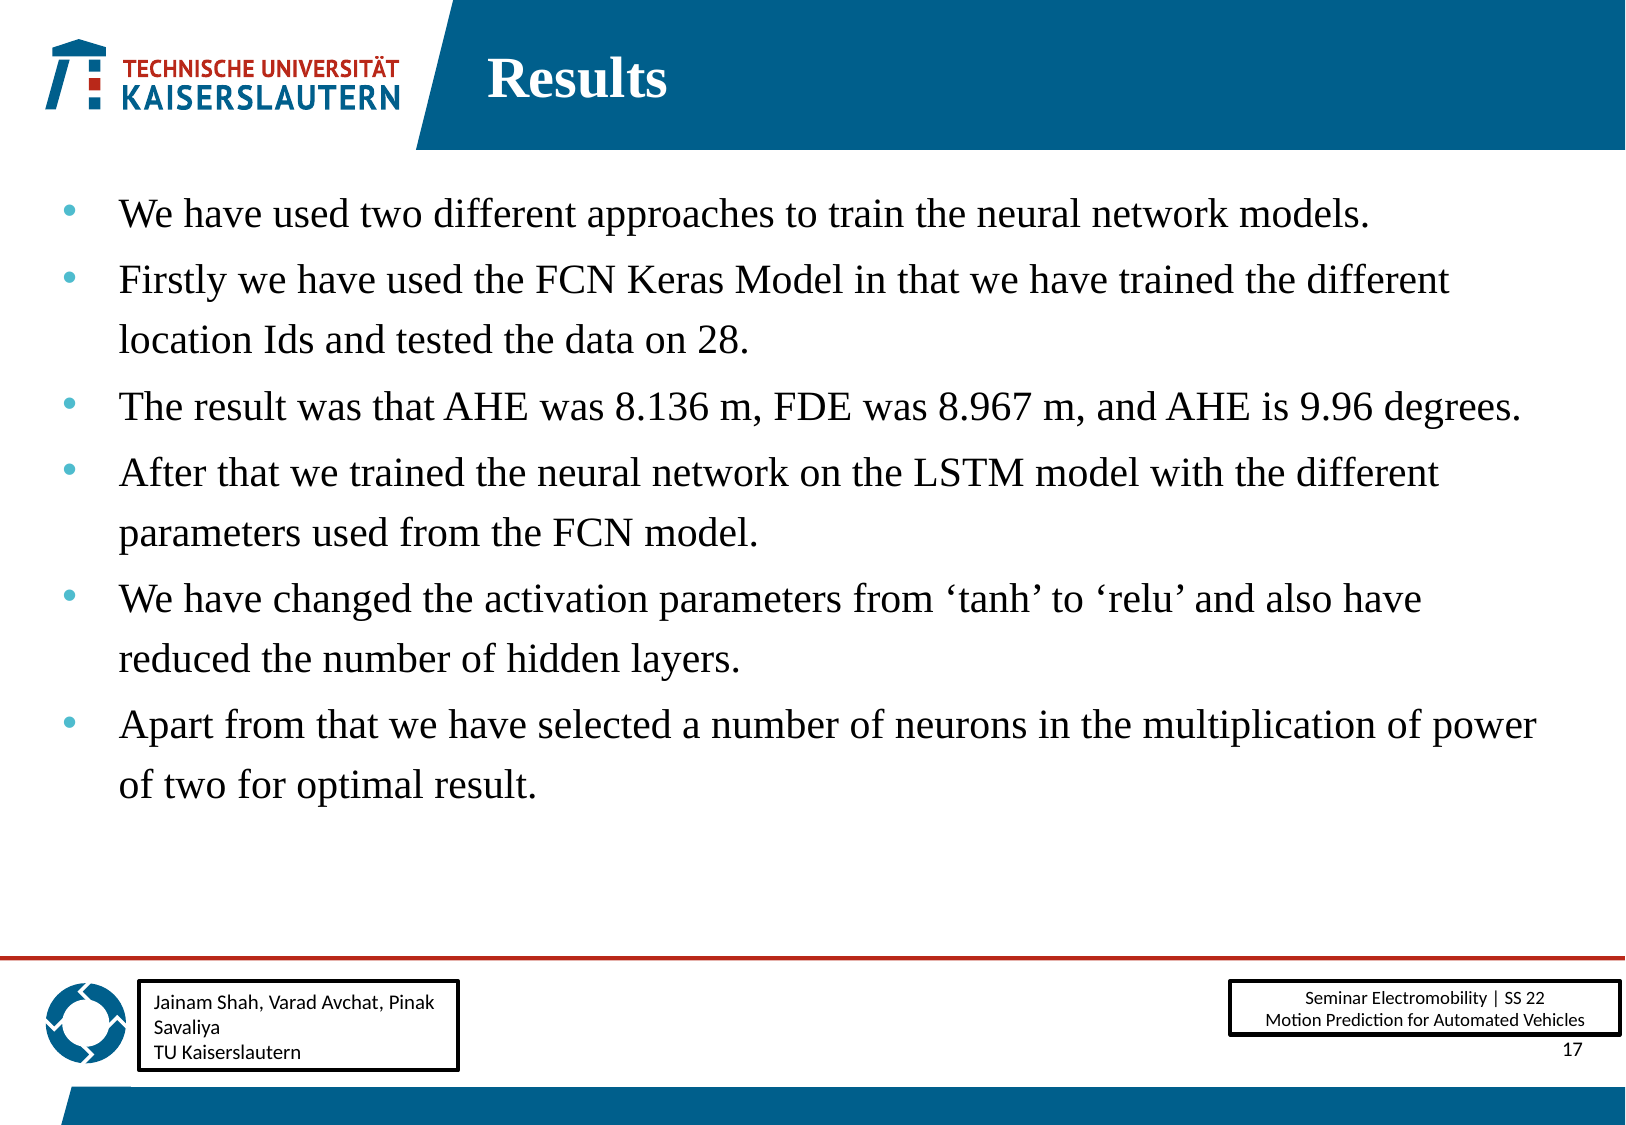

# Results
We have used two different approaches to train the neural network models.
Firstly we have used the FCN Keras Model in that we have trained the different location Ids and tested the data on 28.
The result was that AHE was 8.136 m, FDE was 8.967 m, and AHE is 9.96 degrees.
After that we trained the neural network on the LSTM model with the different parameters used from the FCN model.
We have changed the activation parameters from ‘tanh’ to ‘relu’ and also have reduced the number of hidden layers.
Apart from that we have selected a number of neurons in the multiplication of power of two for optimal result.
Jainam Shah, Varad Avchat, Pinak Savaliya
TU Kaiserslautern
Seminar Electromobility | SS 22
Motion Prediction for Automated Vehicles